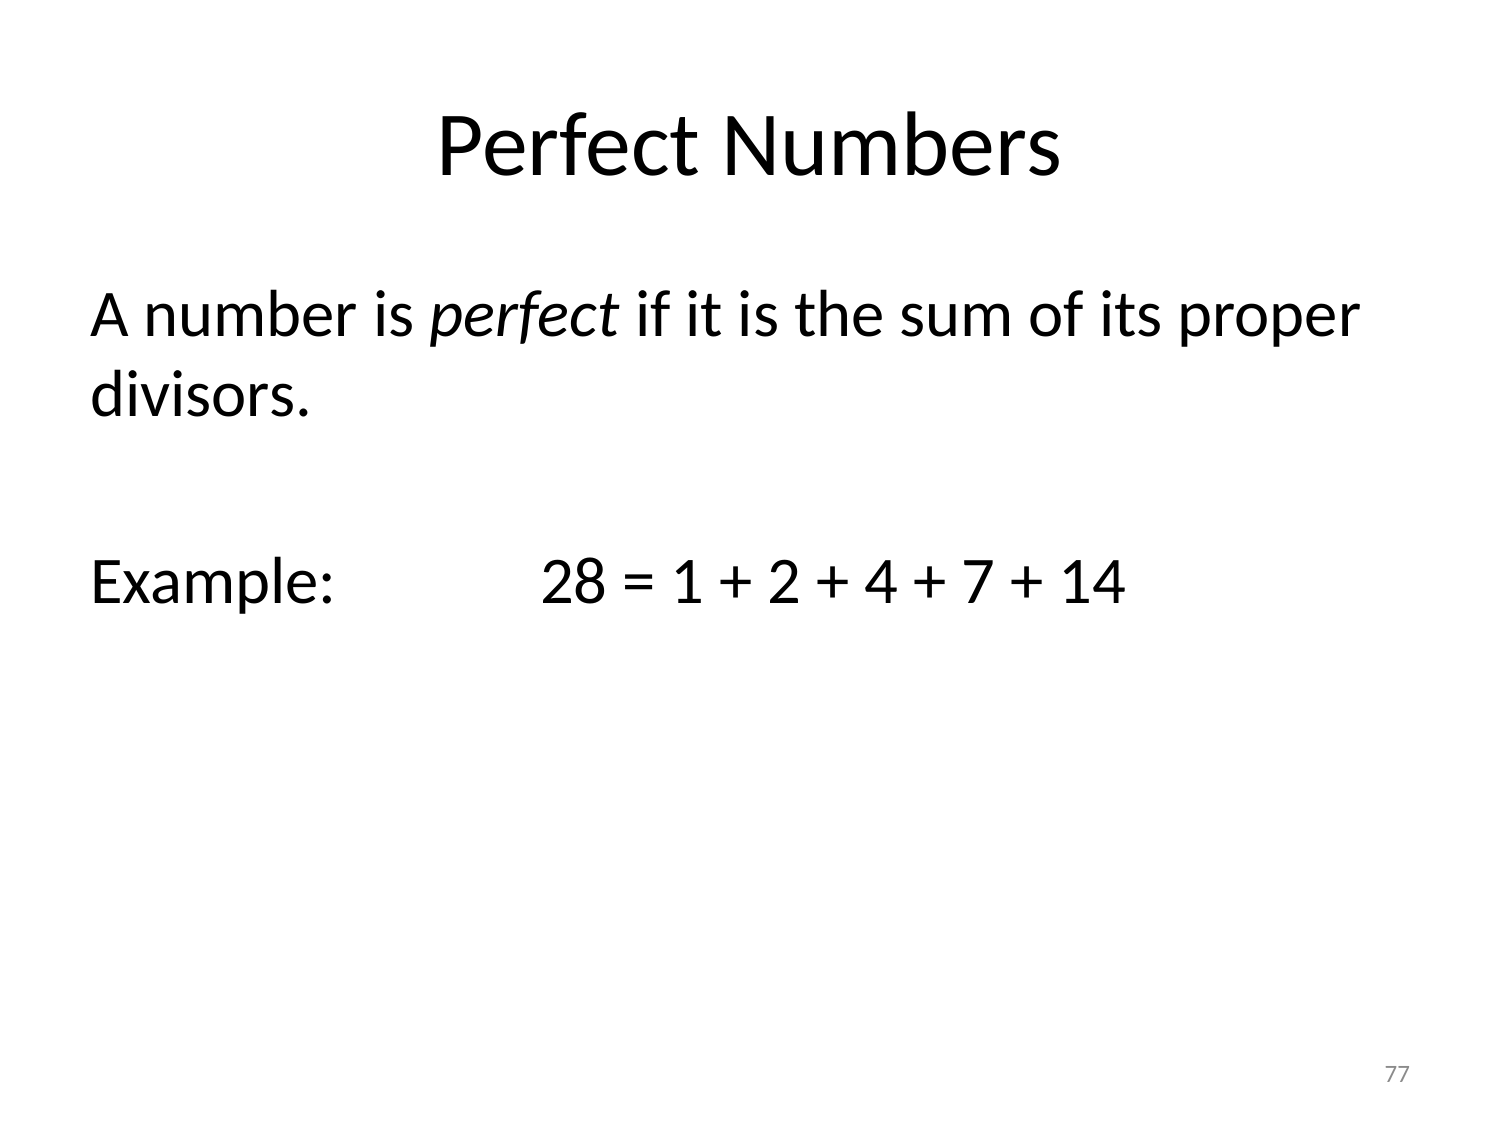

# Perfect Numbers
A number is perfect if it is the sum of its proper divisors.

Example: 		28 = 1 + 2 + 4 + 7 + 14
77